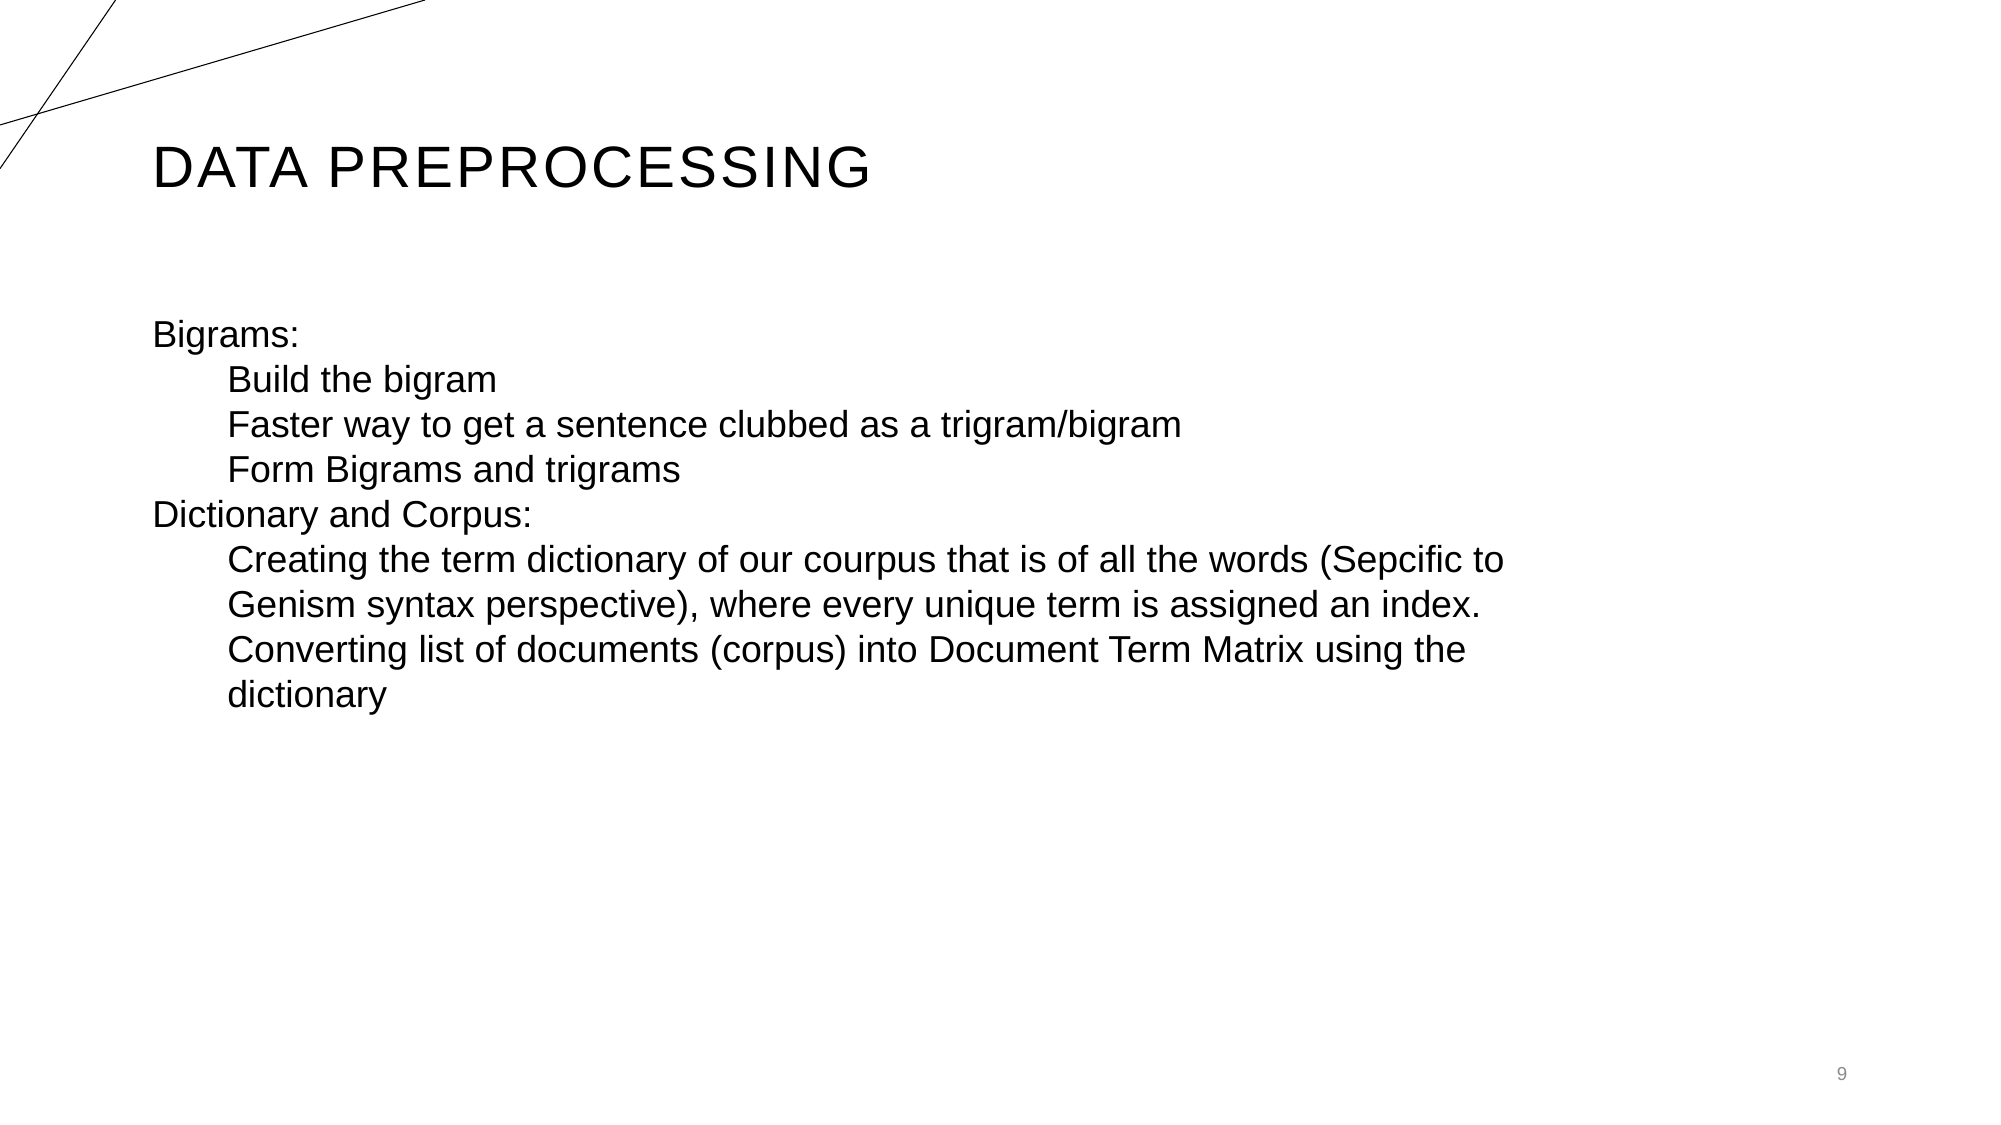

# Data preprocessing
Bigrams:
Build the bigram
Faster way to get a sentence clubbed as a trigram/bigram
Form Bigrams and trigrams
Dictionary and Corpus:
Creating the term dictionary of our courpus that is of all the words (Sepcific to Genism syntax perspective), where every unique term is assigned an index.
Converting list of documents (corpus) into Document Term Matrix using the dictionary
9